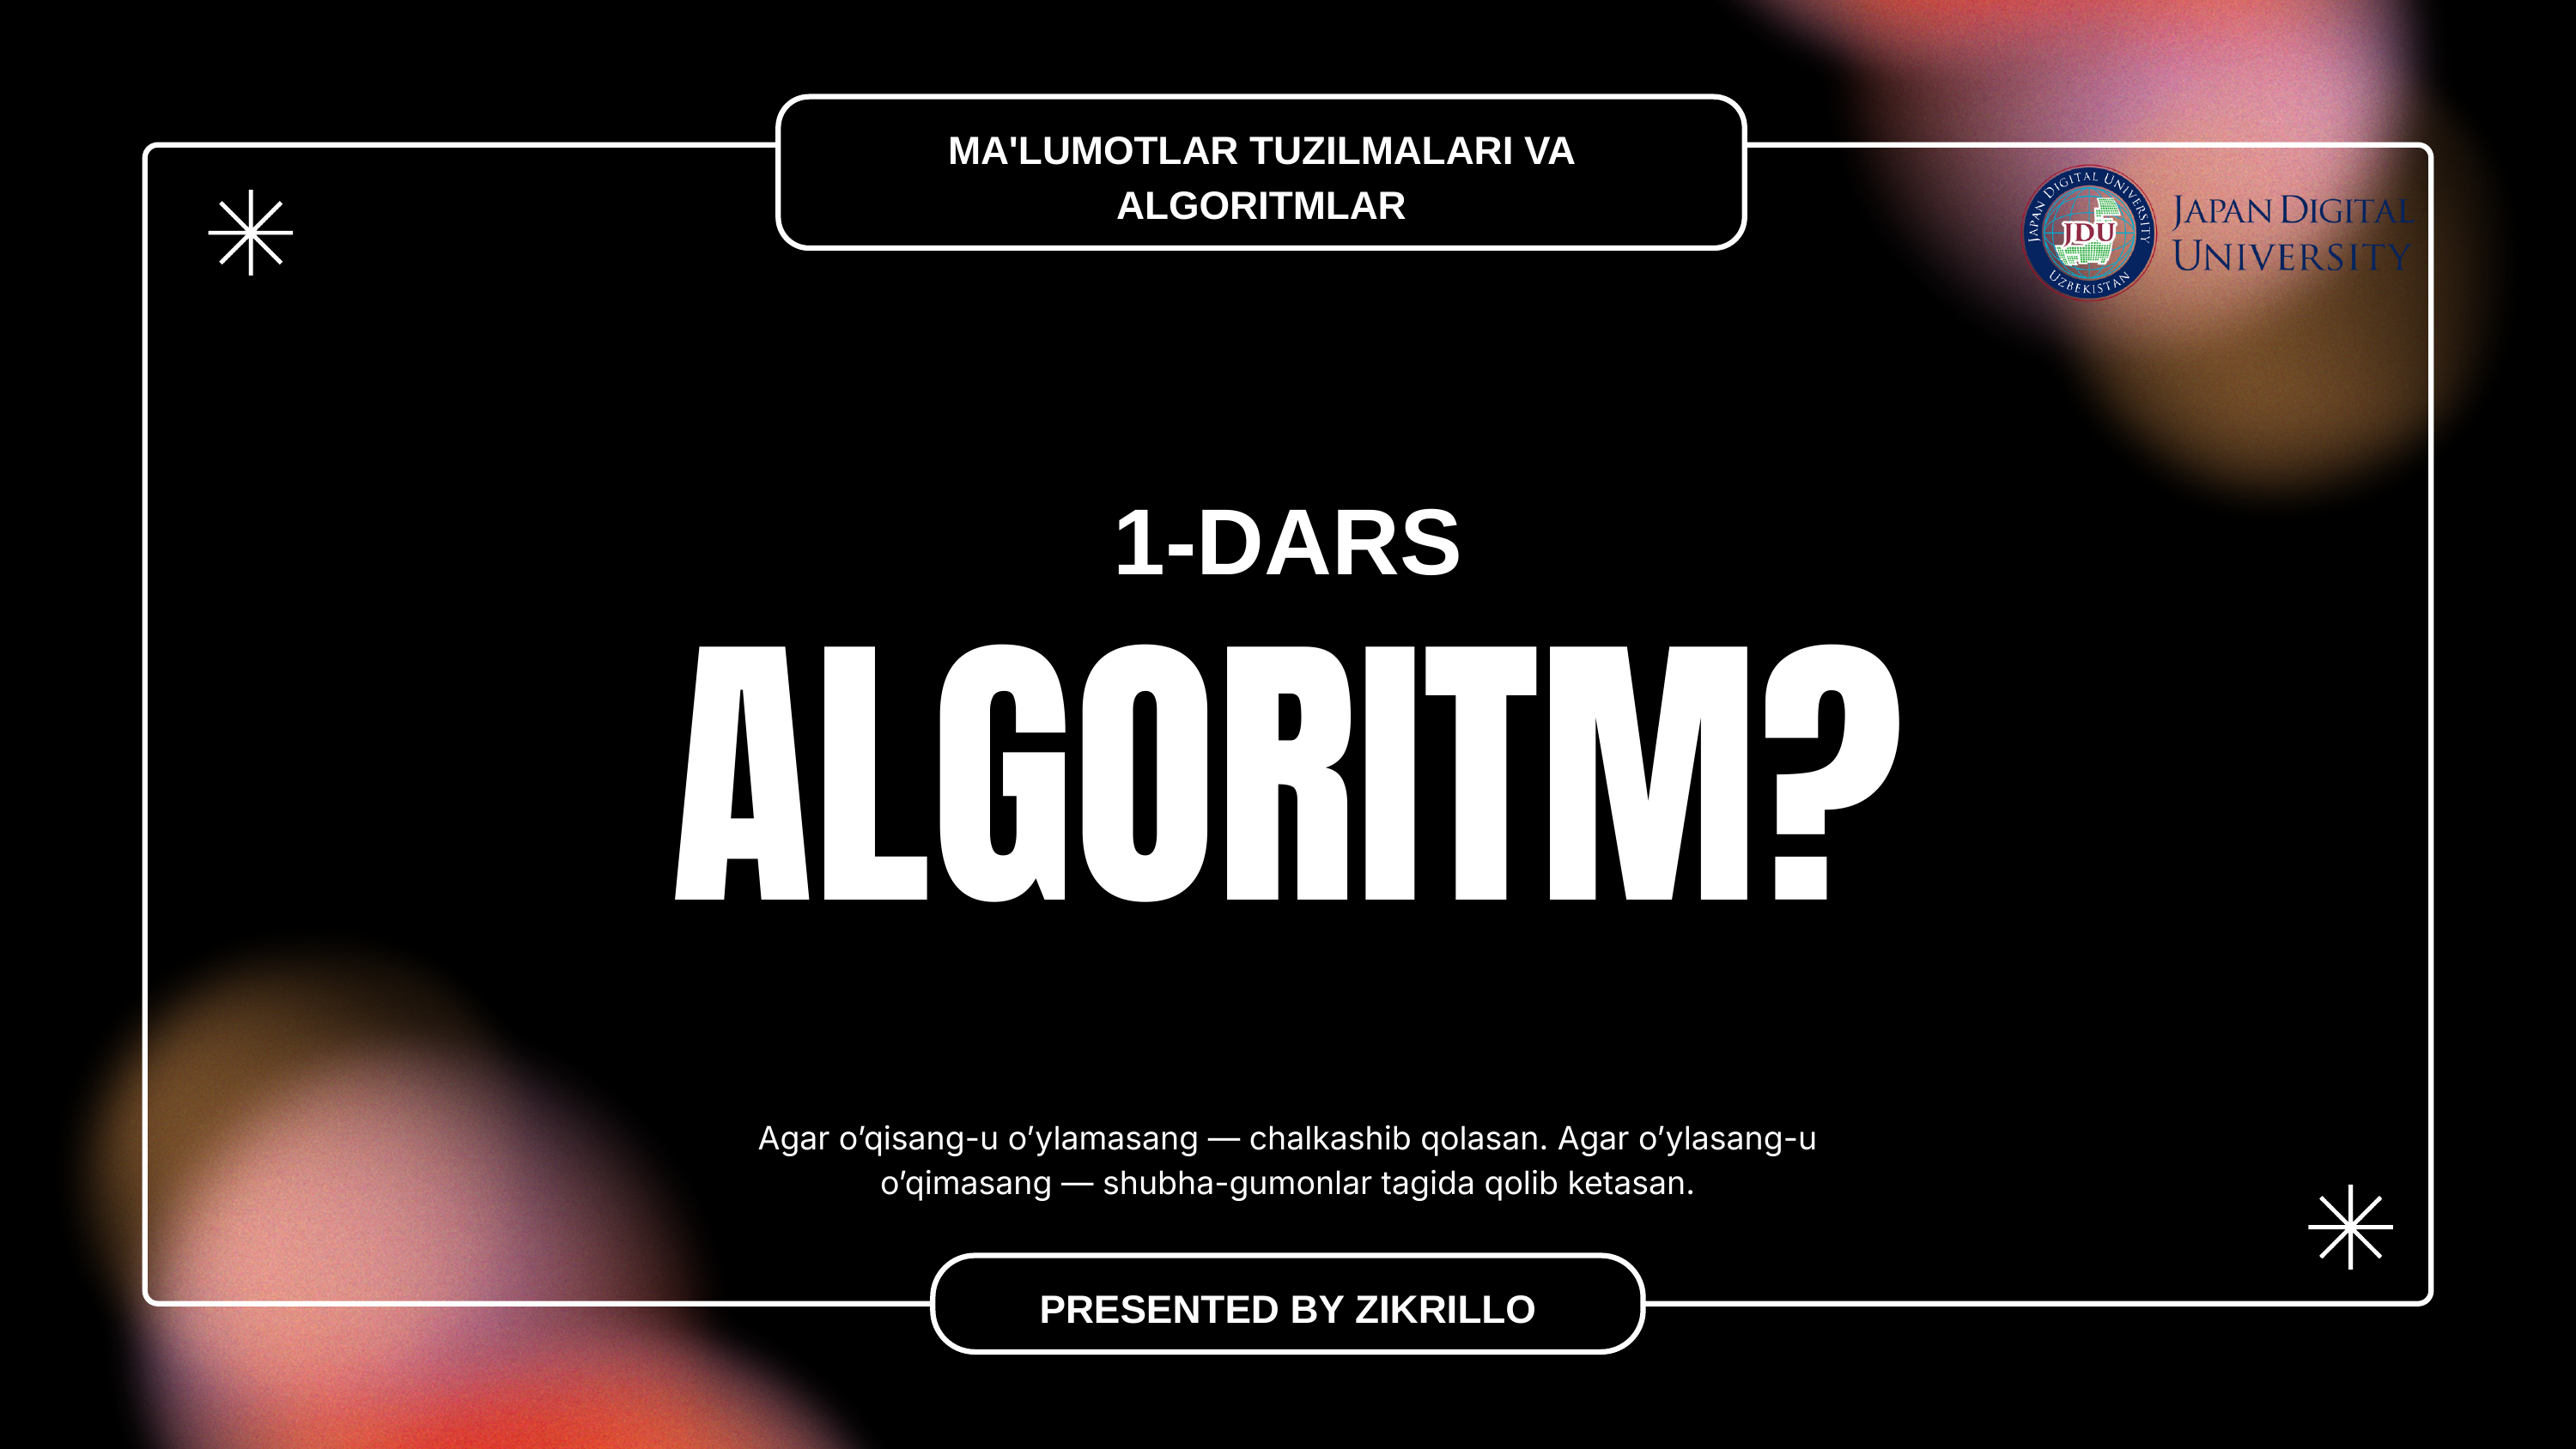

MA'LUMOTLAR TUZILMALARI VA ALGORITMLAR

1-DARS
ALGORITM?

Agar o’qisang-u o’ylamasang — chalkashib qolasan. Agar o’ylasang-u o’qimasang — shubha-gumonlar tagida qolib ketasan.

PRESENTED BY ZIKRILLO